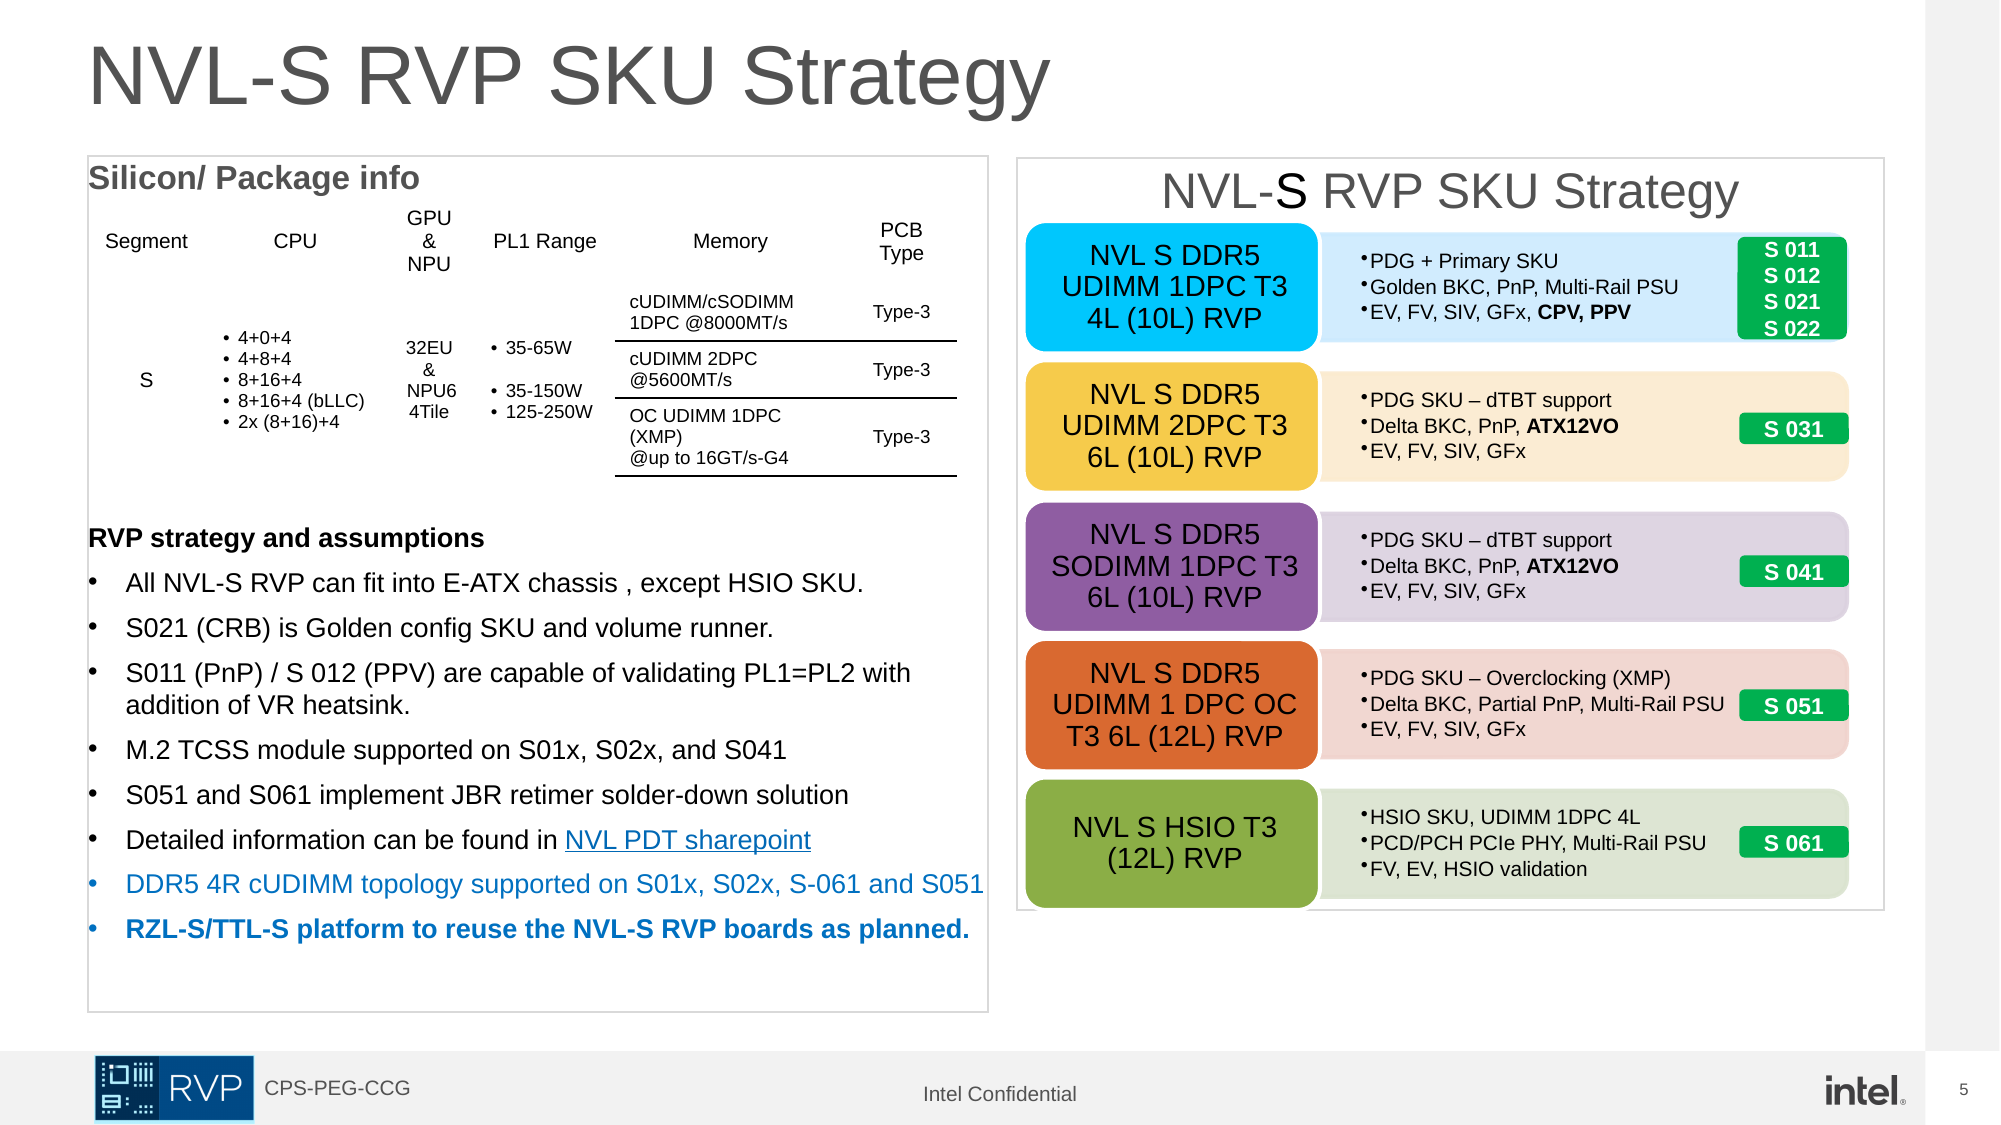

NVL-S RVP SKU Strategy
Silicon/ Package info

RVP strategy and assumptions
All NVL-S RVP can fit into E-ATX chassis , except HSIO SKU.
S021 (CRB) is Golden config SKU and volume runner.
S011 (PnP) / S 012 (PPV) are capable of validating PL1=PL2 with addition of VR heatsink.
M.2 TCSS module supported on S01x, S02x, and S041
S051 and S061 implement JBR retimer solder-down solution
Detailed information can be found in NVL PDT sharepoint
DDR5 4R cUDIMM topology supported on S01x, S02x, S-061 and S051
RZL-S/TTL-S platform to reuse the NVL-S RVP boards as planned.

NVL-S RVP SKU Strategy

| Segment | CPU | GPU & NPU | PL1 Range | Memory | PCB Type |
| --- | --- | --- | --- | --- | --- |
| S | 4+0+4 4+8+4 8+16+4 8+16+4 (bLLC) 2x (8+16)+4 | 32EU & NPU6 4Tile | 35-65W 35-150W 125-250W | cUDIMM/cSODIMM 1DPC @8000MT/s | Type-3 |
|  |  |  |  | cUDIMM 2DPC @5600MT/s | Type-3 |
|  |  |  |  | OC UDIMM 1DPC (XMP) @up to 16GT/s-G4 | Type-3 |
PDG + Primary SKU
Golden BKC, PnP, Multi-Rail PSU
EV, FV, SIV, GFx, CPV, PPV
NVL S DDR5 UDIMM 1DPC T3 4L (10L) RVP
PDG SKU – dTBT support
Delta BKC, PnP, ATX12VO
EV, FV, SIV, GFx
NVL S DDR5 UDIMM 2DPC T3 6L (10L) RVP
PDG SKU – Overclocking (XMP)
Delta BKC, Partial PnP, Multi-Rail PSU
EV, FV, SIV, GFx
NVL S DDR5 UDIMM 1 DPC OC T3 6L (12L) RVP
PDG SKU – dTBT support
Delta BKC, PnP, ATX12VO
EV, FV, SIV, GFx
NVL S DDR5 SODIMM 1DPC T3 6L (10L) RVP
HSIO SKU, UDIMM 1DPC 4L
PCD/PCH PCIe PHY, Multi-Rail PSU
FV, EV, HSIO validation
NVL S HSIO T3 (12L) RVP
S 011
S 012
S 021
S 022
S 031
S 041
S 051
S 061